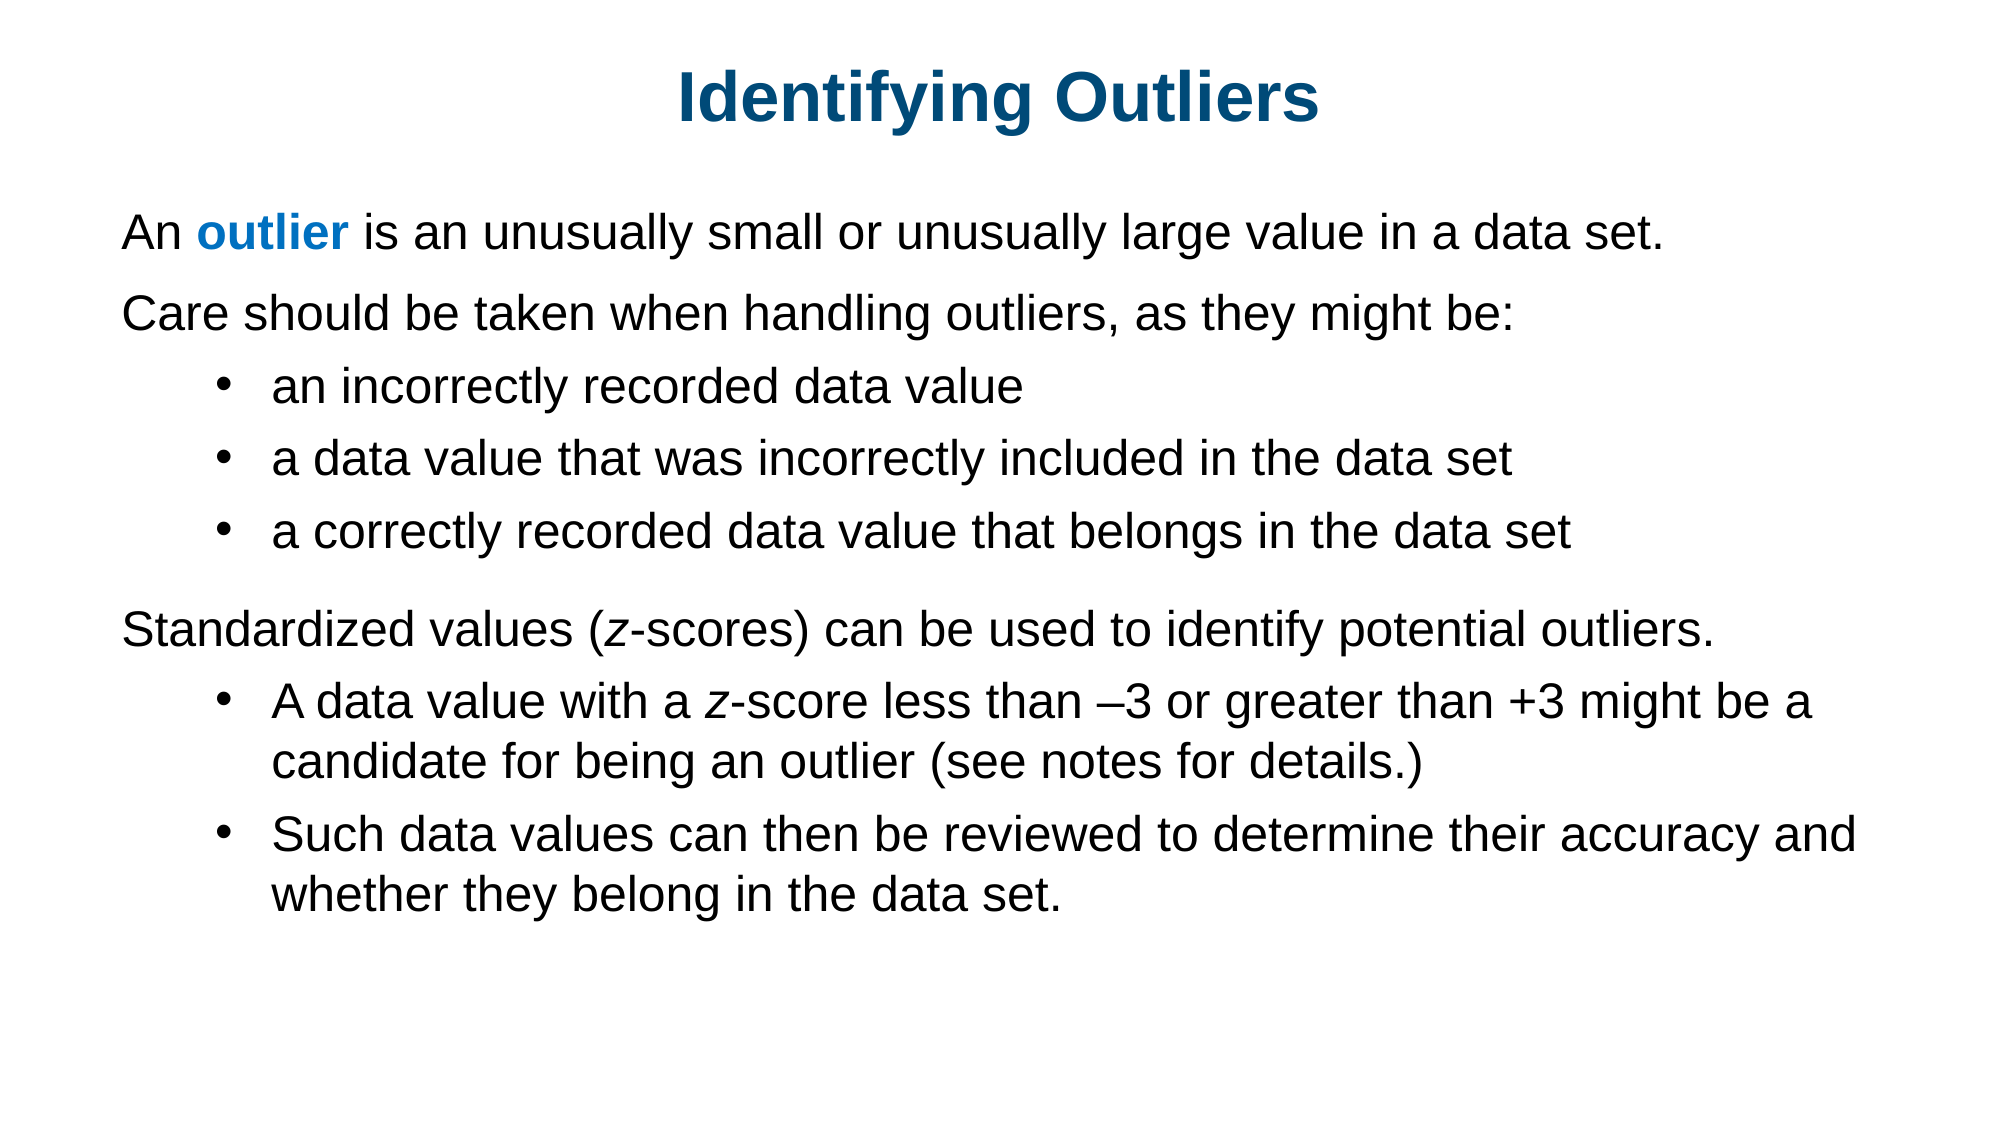

# Identifying Outliers
An outlier is an unusually small or unusually large value in a data set.
Care should be taken when handling outliers, as they might be:
an incorrectly recorded data value
a data value that was incorrectly included in the data set
a correctly recorded data value that belongs in the data set
Standardized values (z-scores) can be used to identify potential outliers.
A data value with a z-score less than –3 or greater than +3 might be a candidate for being an outlier (see notes for details.)
Such data values can then be reviewed to determine their accuracy and whether they belong in the data set.